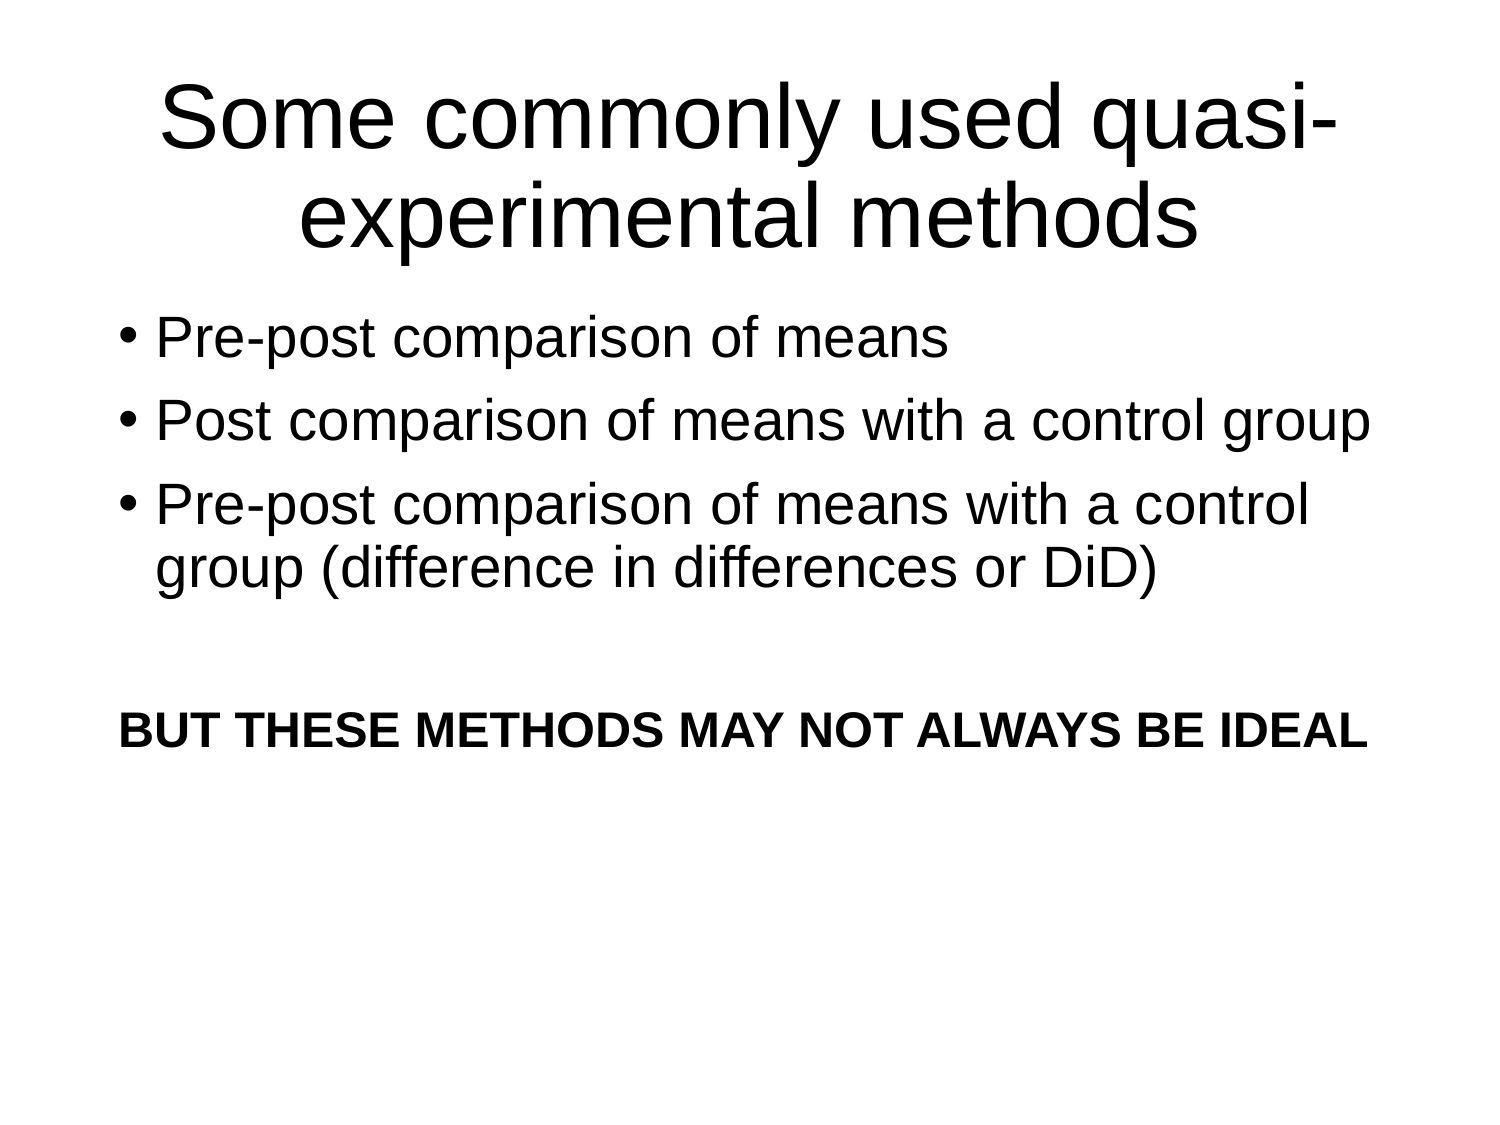

# Some commonly used quasi-experimental methods
Pre-post comparison of means
Post comparison of means with a control group
Pre-post comparison of means with a control group (difference in differences or DiD)

BUT THESE METHODS MAY NOT ALWAYS BE IDEAL